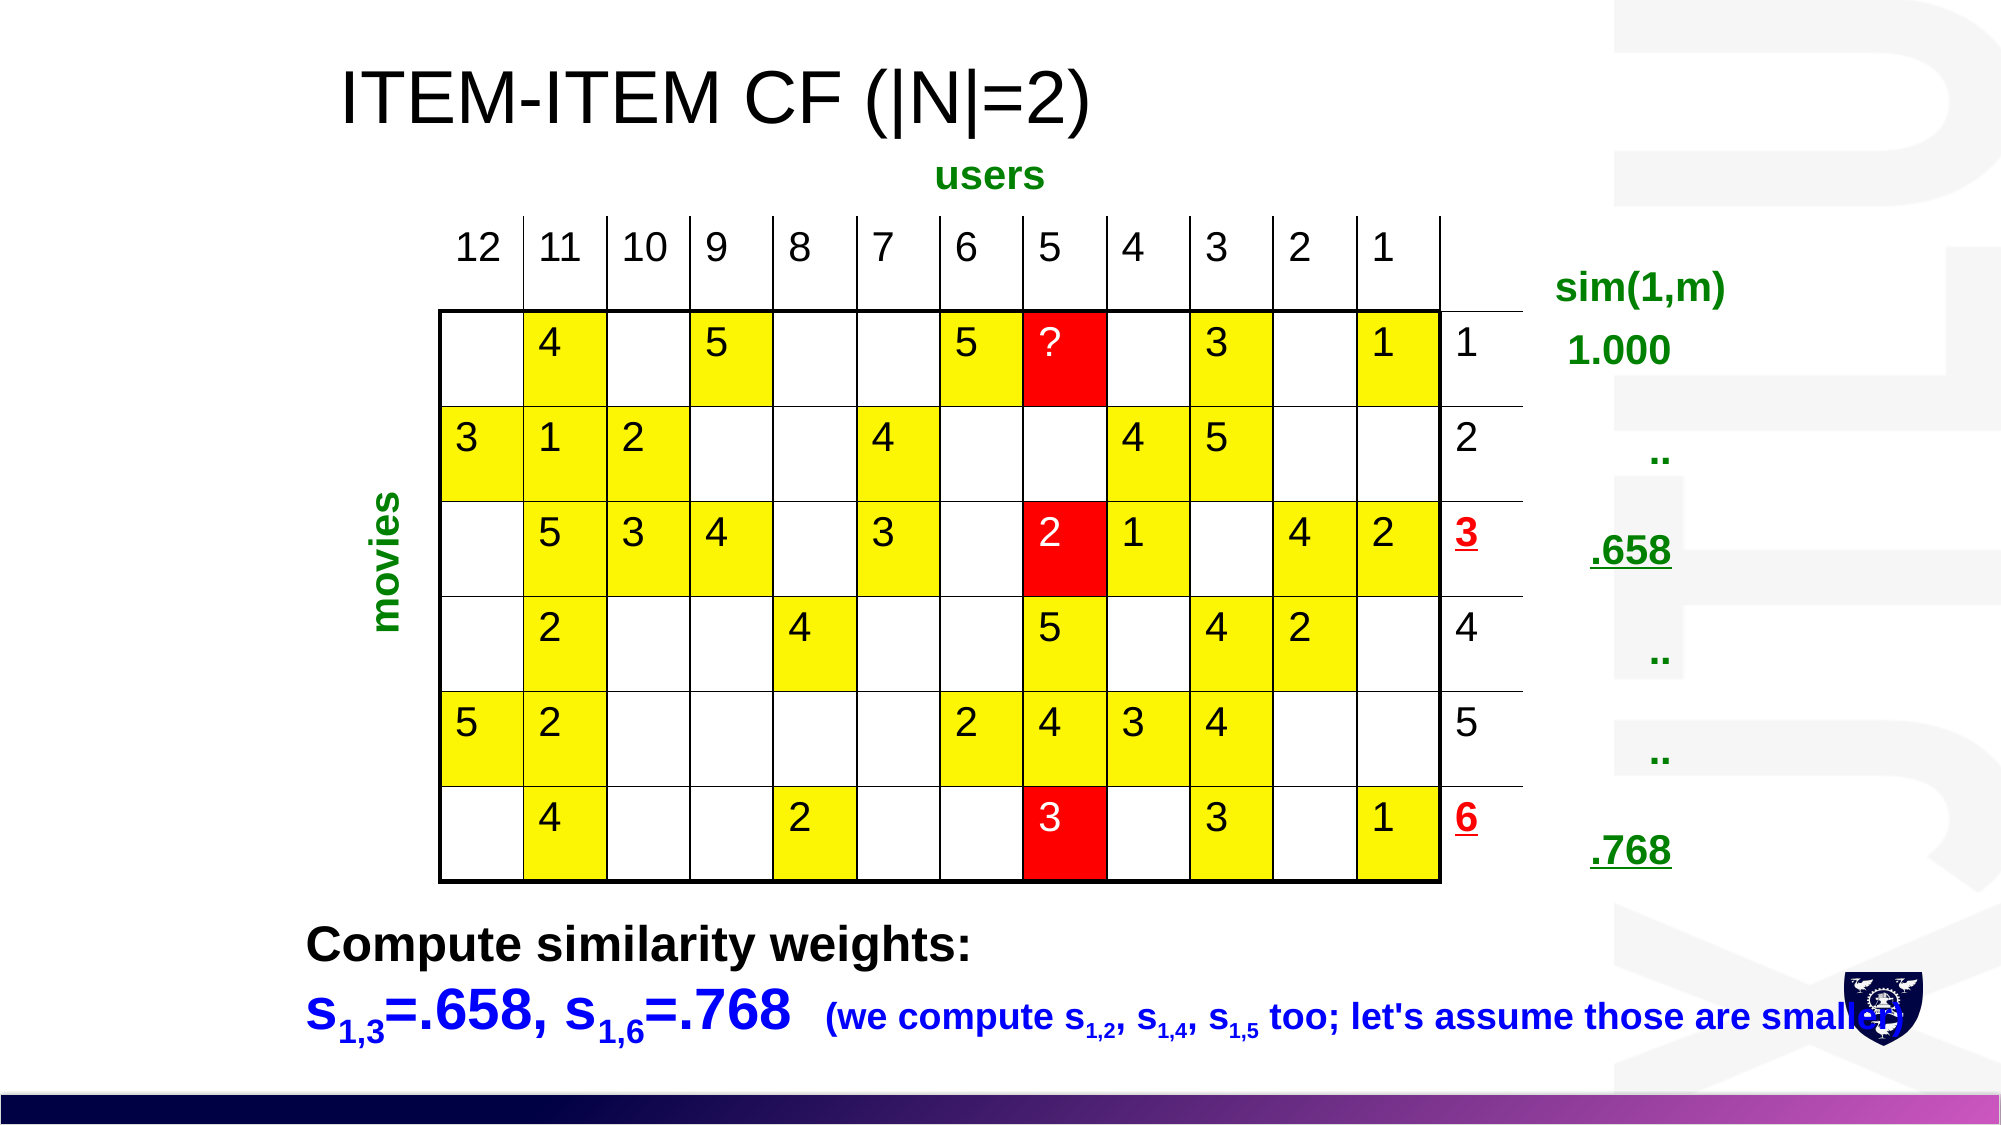

# Item-Item CF (|N|=2)
users
| 12 | 11 | 10 | 9 | 8 | 7 | 6 | 5 | 4 | 3 | 2 | 1 |  |
| --- | --- | --- | --- | --- | --- | --- | --- | --- | --- | --- | --- | --- |
|  | 4 |  | 5 |  |  | 5 | ? |  | 3 |  | 1 | 1 |
| 3 | 1 | 2 |  |  | 4 |  |  | 4 | 5 |  |  | 2 |
|  | 5 | 3 | 4 |  | 3 |  | 2 | 1 |  | 4 | 2 | 3 |
|  | 2 |  |  | 4 |  |  | 5 |  | 4 | 2 |  | 4 |
| 5 | 2 |  |  |  |  | 2 | 4 | 3 | 4 |  |  | 5 |
|  | 4 |  |  | 2 |  |  | 3 |  | 3 |  | 1 | 6 |
sim(1,m)
1.000

..

.658

..

..

.768
movies
Compute similarity weights:
s1,3=.658, s1,6=.768  (we compute s1,2, s1,4, s1,5 too; let's assume those are smaller)

47